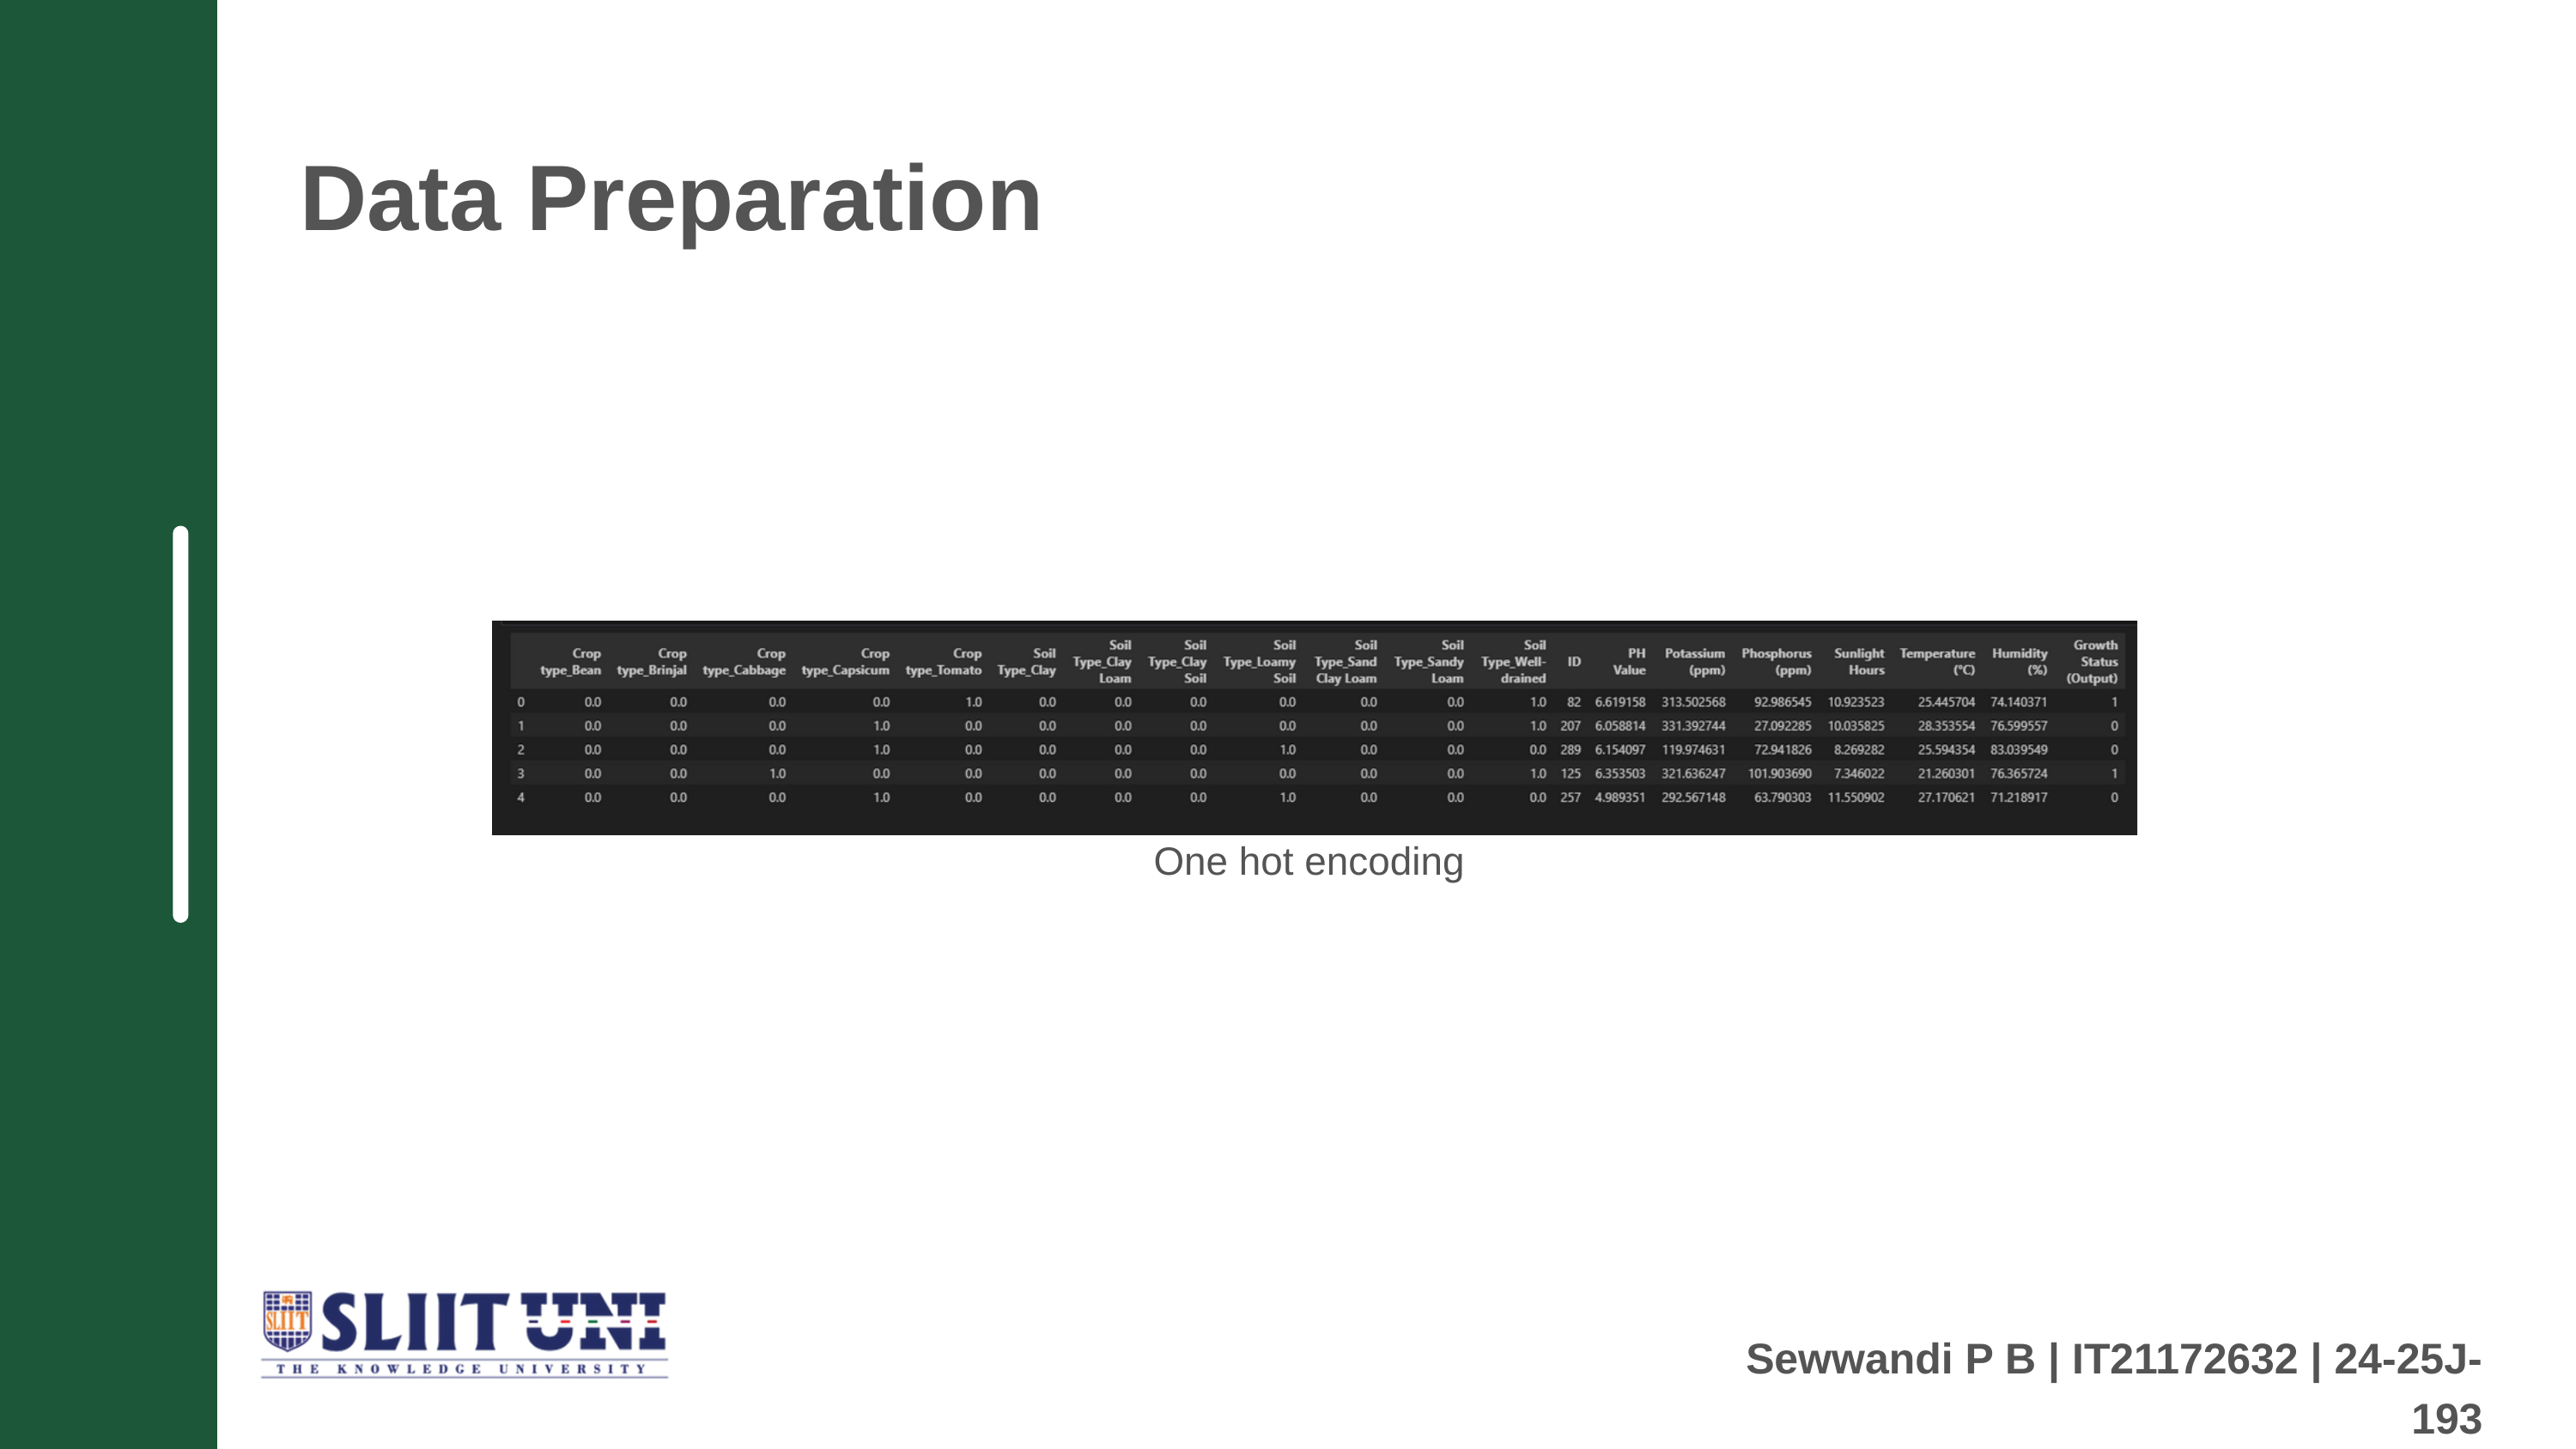

Data Preparation

One hot encoding

Sewwandi P B | IT21172632 | 24-25J-193